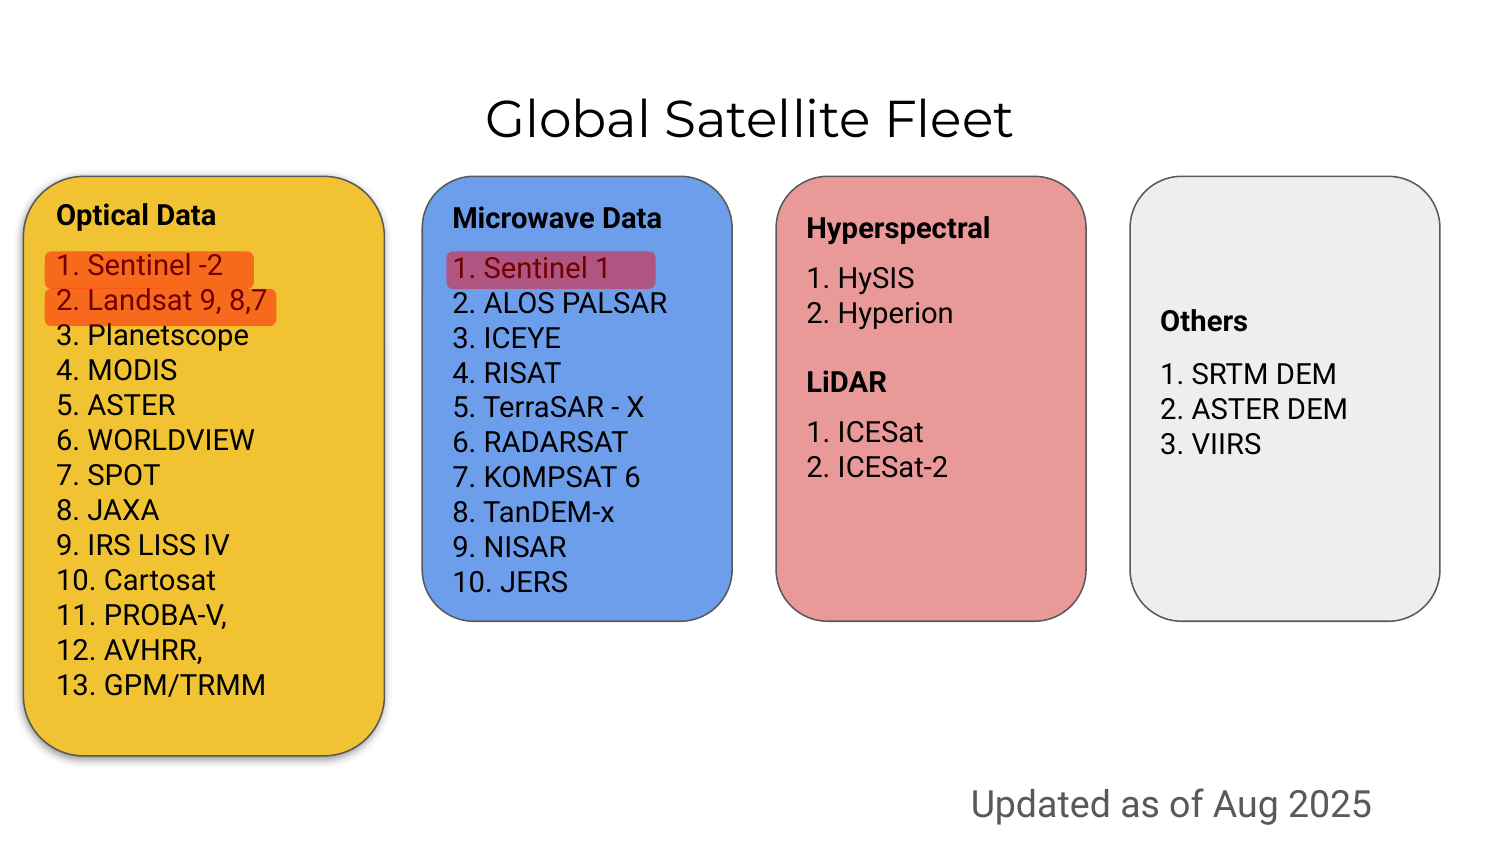

# Global Satellite Fleet
Optical Data

1. Sentinel -2
2. Landsat 9, 8,7
3. Planetscope
4. MODIS
5. ASTER
6. WORLDVIEW
7. SPOT
8. JAXA
9. IRS LISS IV
10. Cartosat
11. PROBA-V,
12. AVHRR,
13. GPM/TRMM

Microwave Data

1. Sentinel 1
2. ALOS PALSAR
3. ICEYE
4. RISAT
5. TerraSAR - X
6. RADARSAT
7. KOMPSAT 6
8. TanDEM-x
9. NISAR
10. JERS
Hyperspectral

1. HySIS
2. Hyperion

LiDAR

1. ICESat
2. ICESat-2

Others

1. SRTM DEM
2. ASTER DEM
3. VIIRS

Updated as of Aug 2025